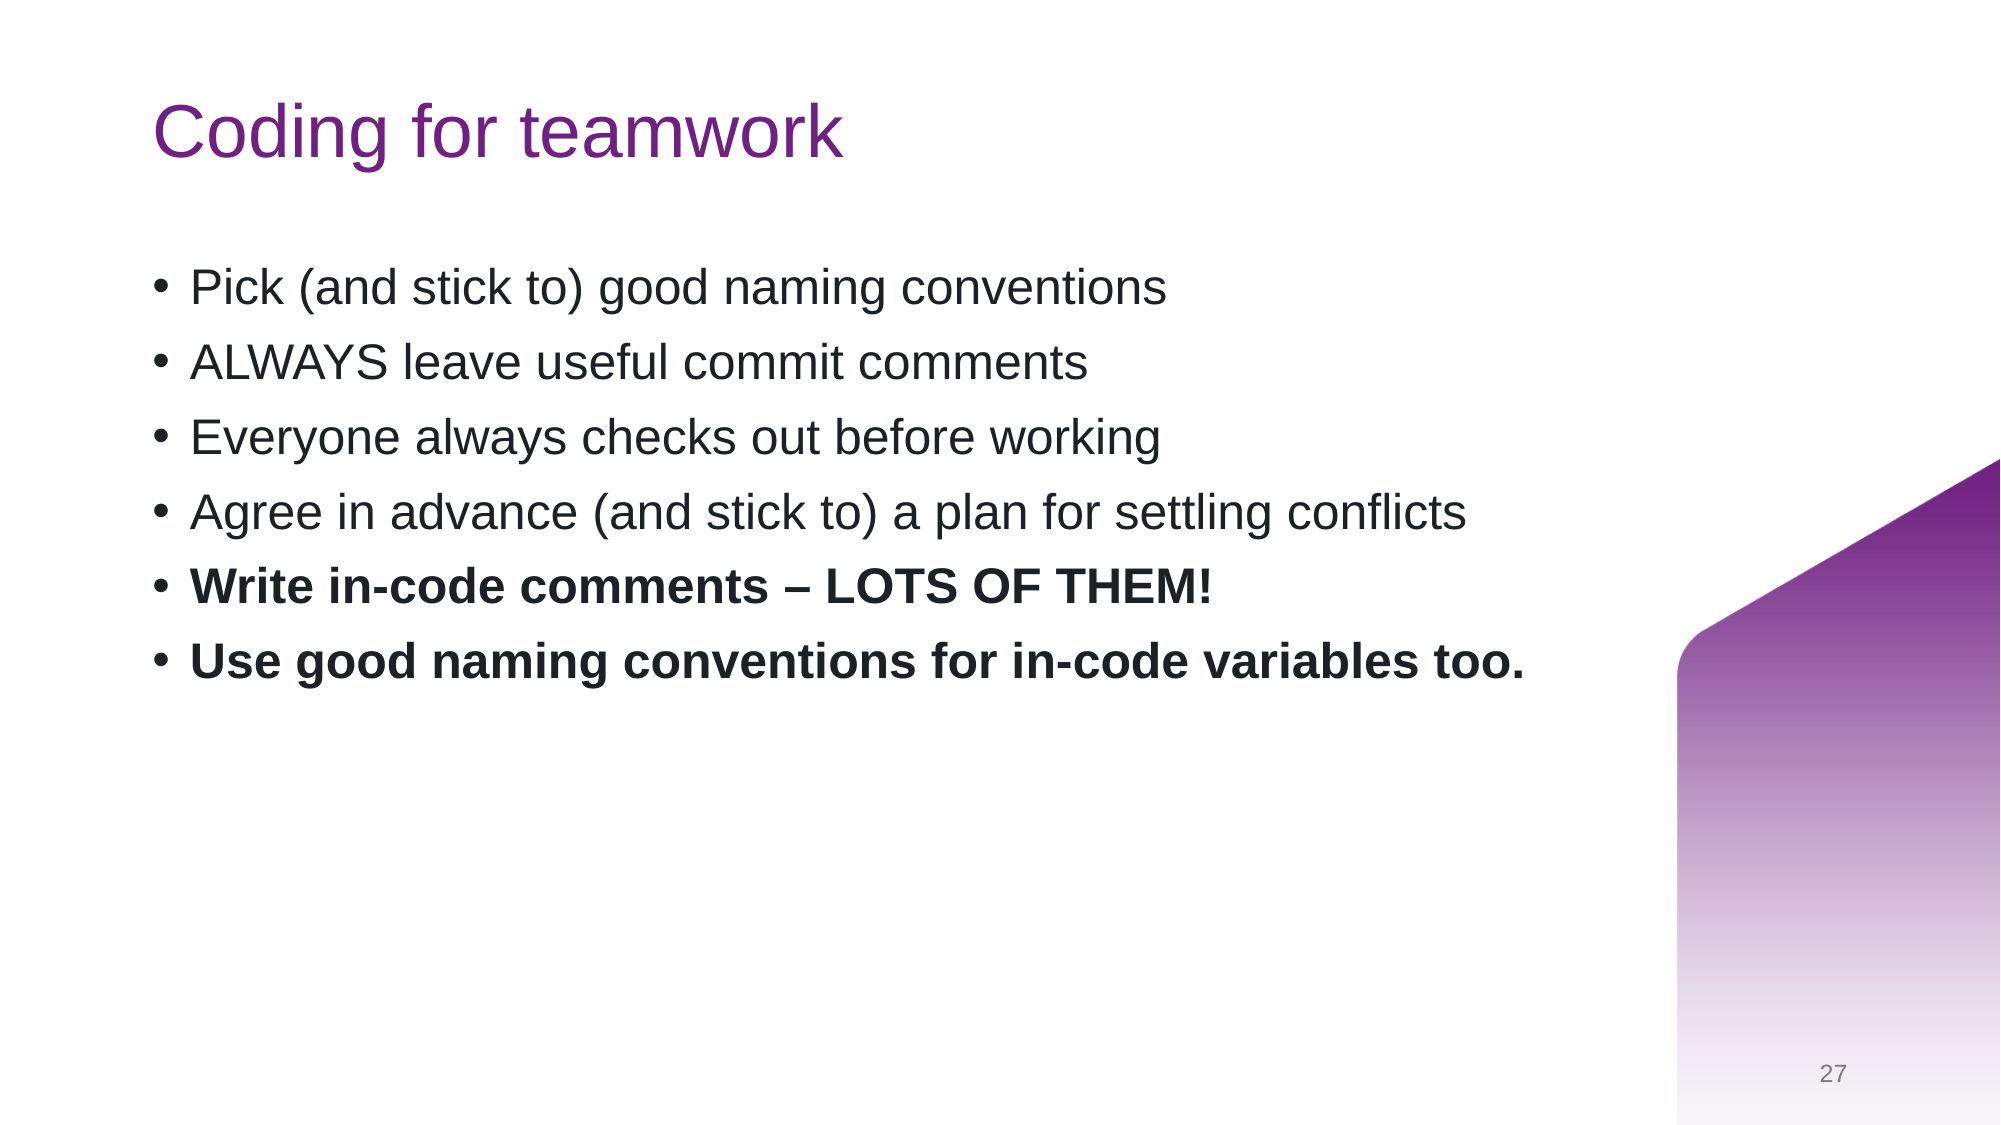

# Coding for teamwork
Pick (and stick to) good naming conventions
ALWAYS leave useful commit comments
Everyone always checks out before working
Agree in advance (and stick to) a plan for settling conflicts
Write in-code comments – LOTS OF THEM!
Use good naming conventions for in-code variables too.

27